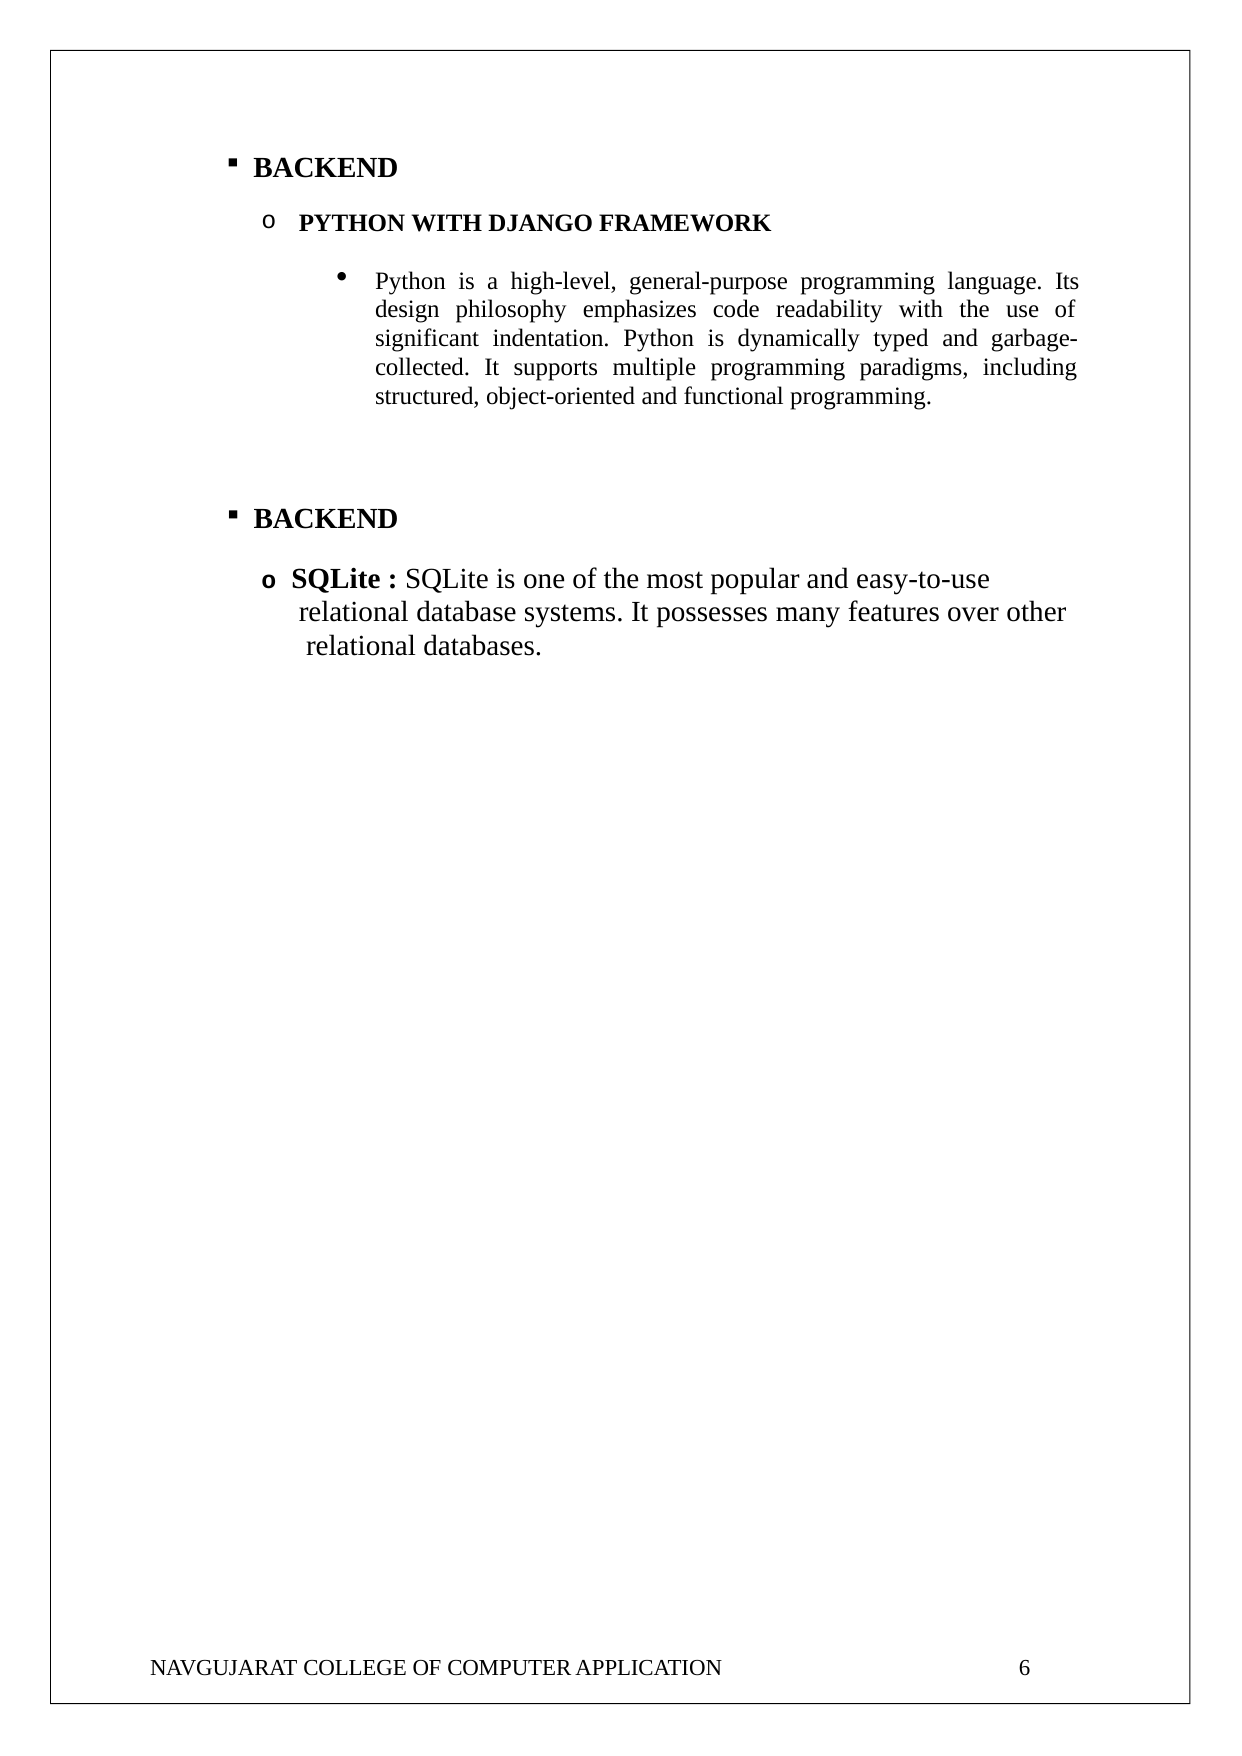

BACKEND
PYTHON WITH DJANGO FRAMEWORK

Python is a high-level, general-purpose programming language. Its  design philosophy emphasizes code readability with the use of  significant indentation. Python is dynamically typed and garbage-  collected. It supports multiple programming paradigms, including  structured, object-oriented and functional programming.
BACKEND
o SQLite : SQLite is one of the most popular and easy-to-use  relational database systems. It possesses many features over other  relational databases.
NAVGUJARAT COLLEGE OF COMPUTER APPLICATION
6